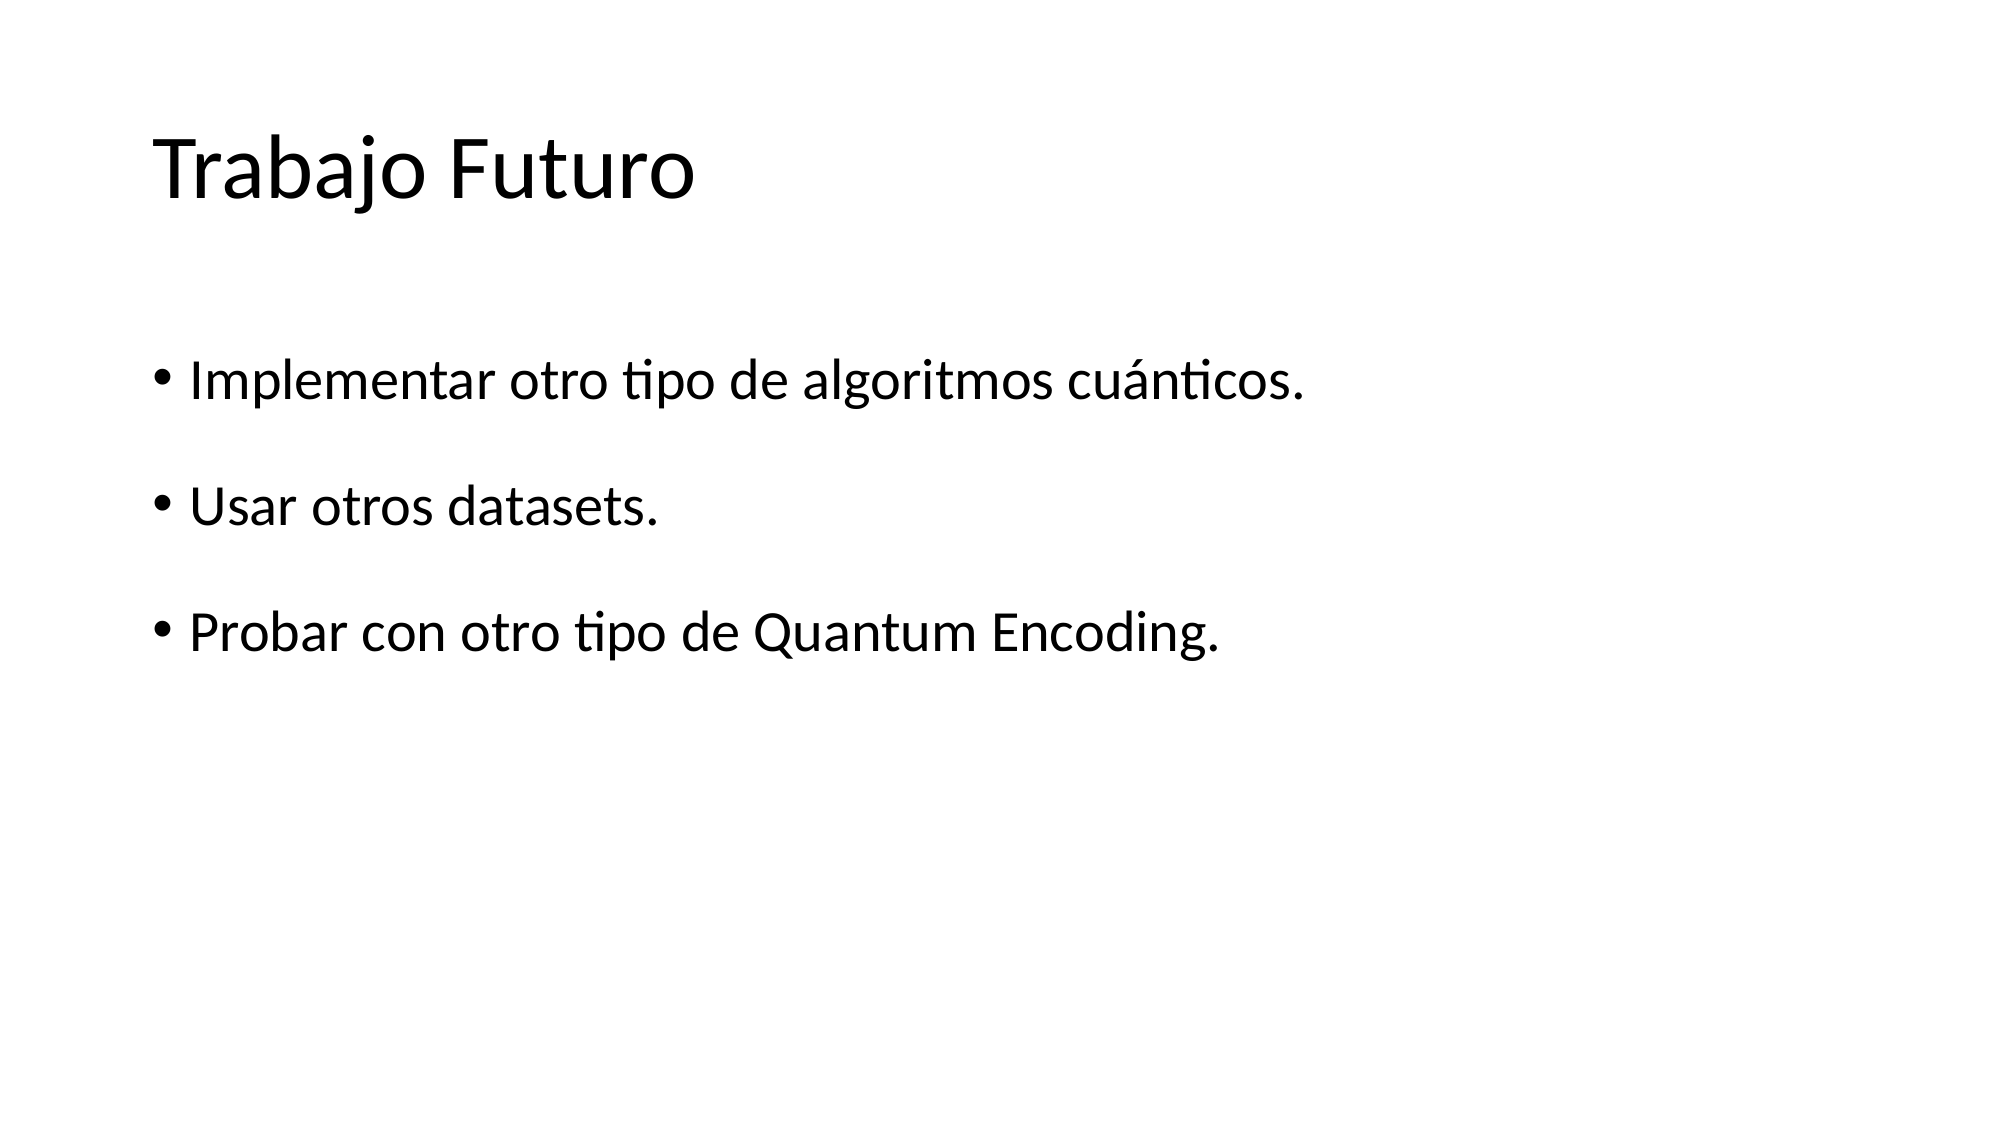

# Trabajo Futuro
Implementar otro tipo de algoritmos cuánticos.
Usar otros datasets.
Probar con otro tipo de Quantum Encoding.